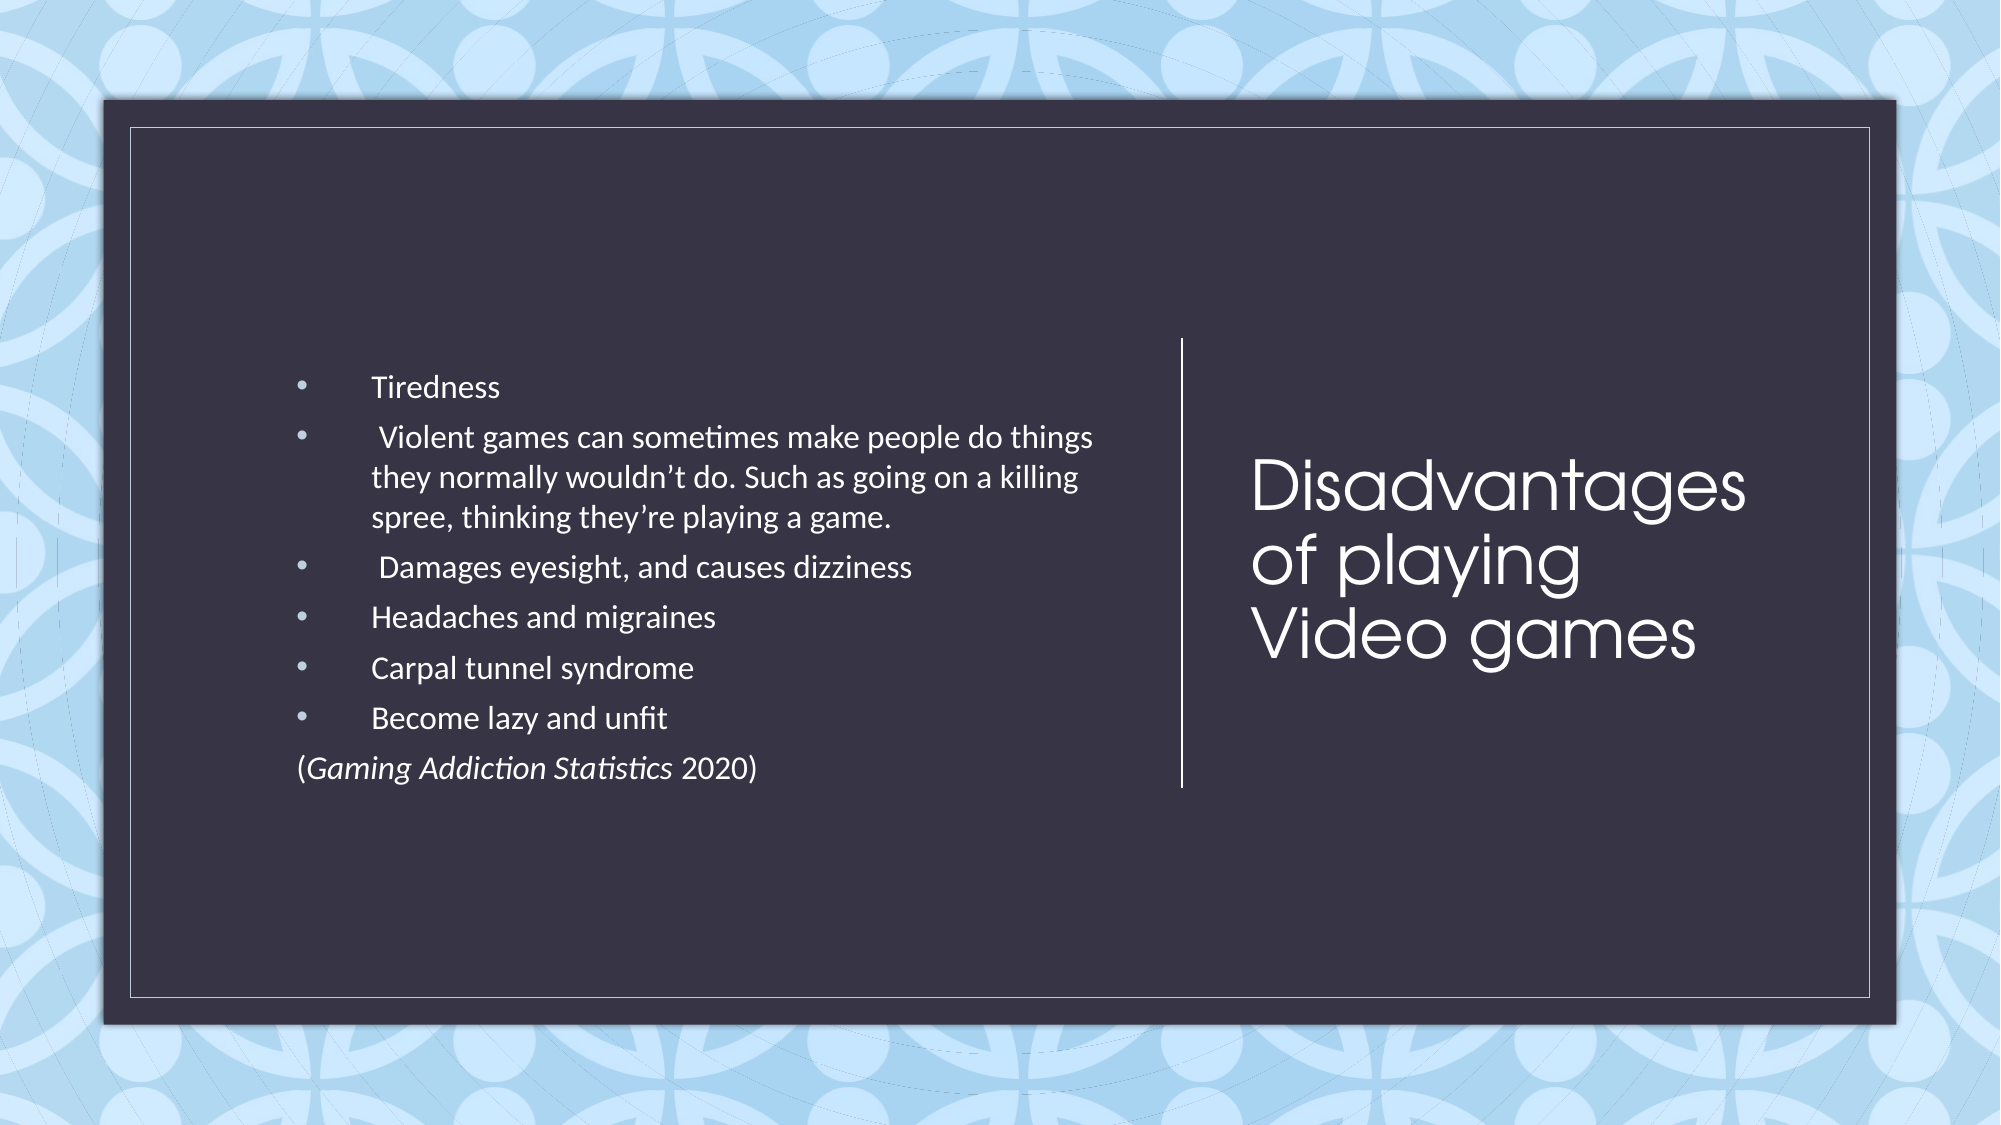

Tiredness
 Violent games can sometimes make people do things they normally wouldn’t do. Such as going on a killing spree, thinking they’re playing a game.
 Damages eyesight, and causes dizziness
Headaches and migraines
Carpal tunnel syndrome
Become lazy and unfit
(Gaming Addiction Statistics 2020)

# Disadvantages of playing Video games